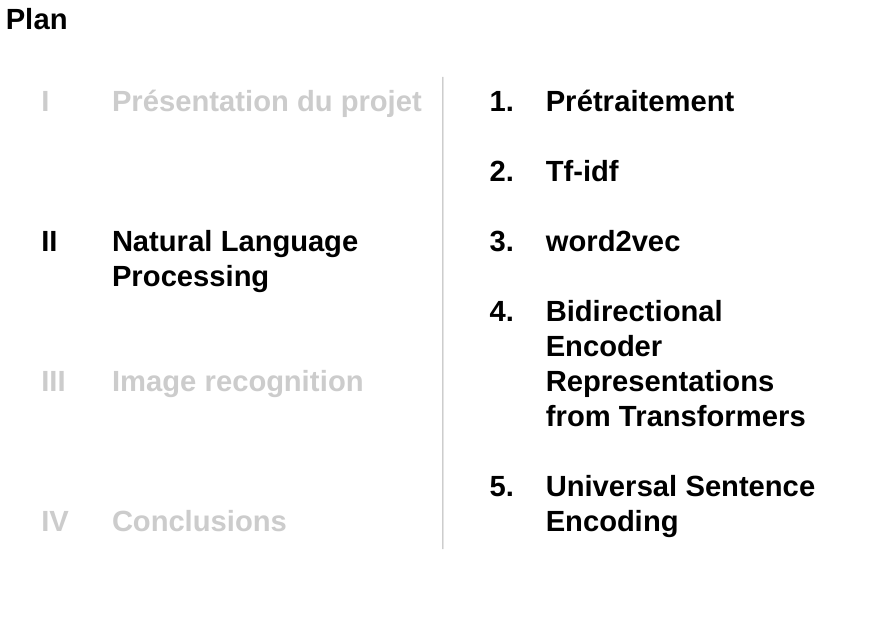

Plan

Prétraitement

Tf-idf

word2vec

Bidirectional Encoder Representations from Transformers

Universal Sentence Encoding
I

II

III

IV
Présentation du projet

Natural Language
Processing

Image recognition

Conclusions